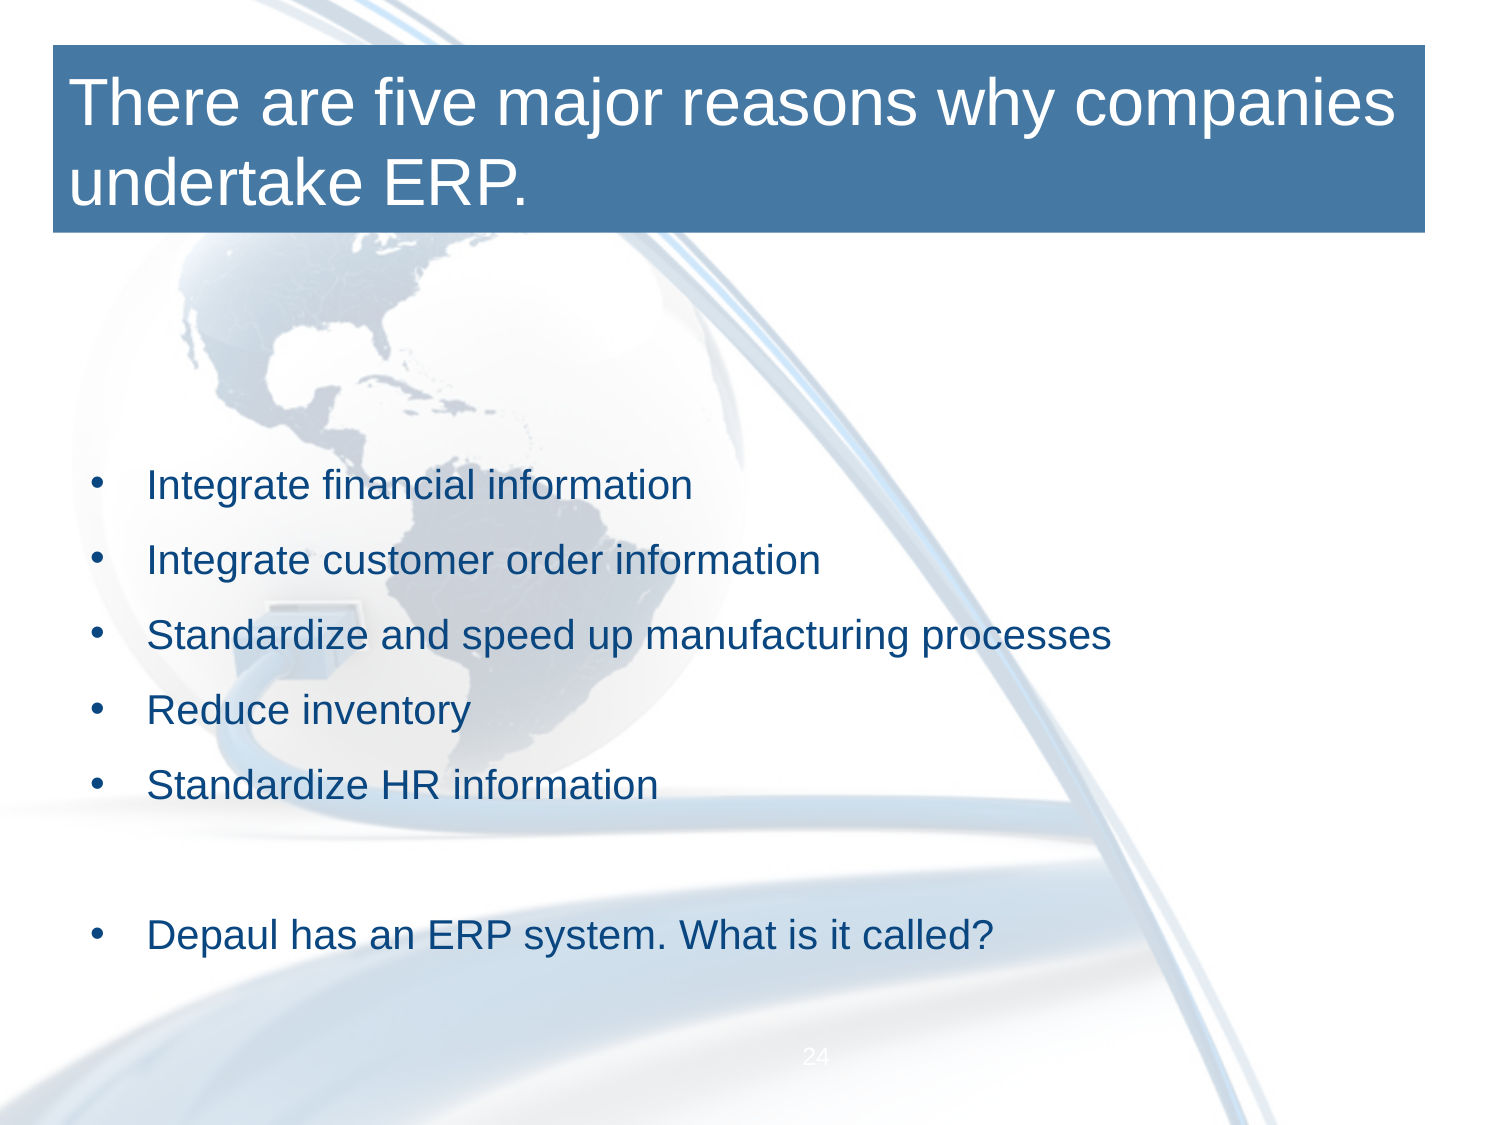

# There are five major reasons why companies undertake ERP.
Integrate financial information
Integrate customer order information
Standardize and speed up manufacturing processes
Reduce inventory
Standardize HR information

Depaul has an ERP system. What is it called?

24